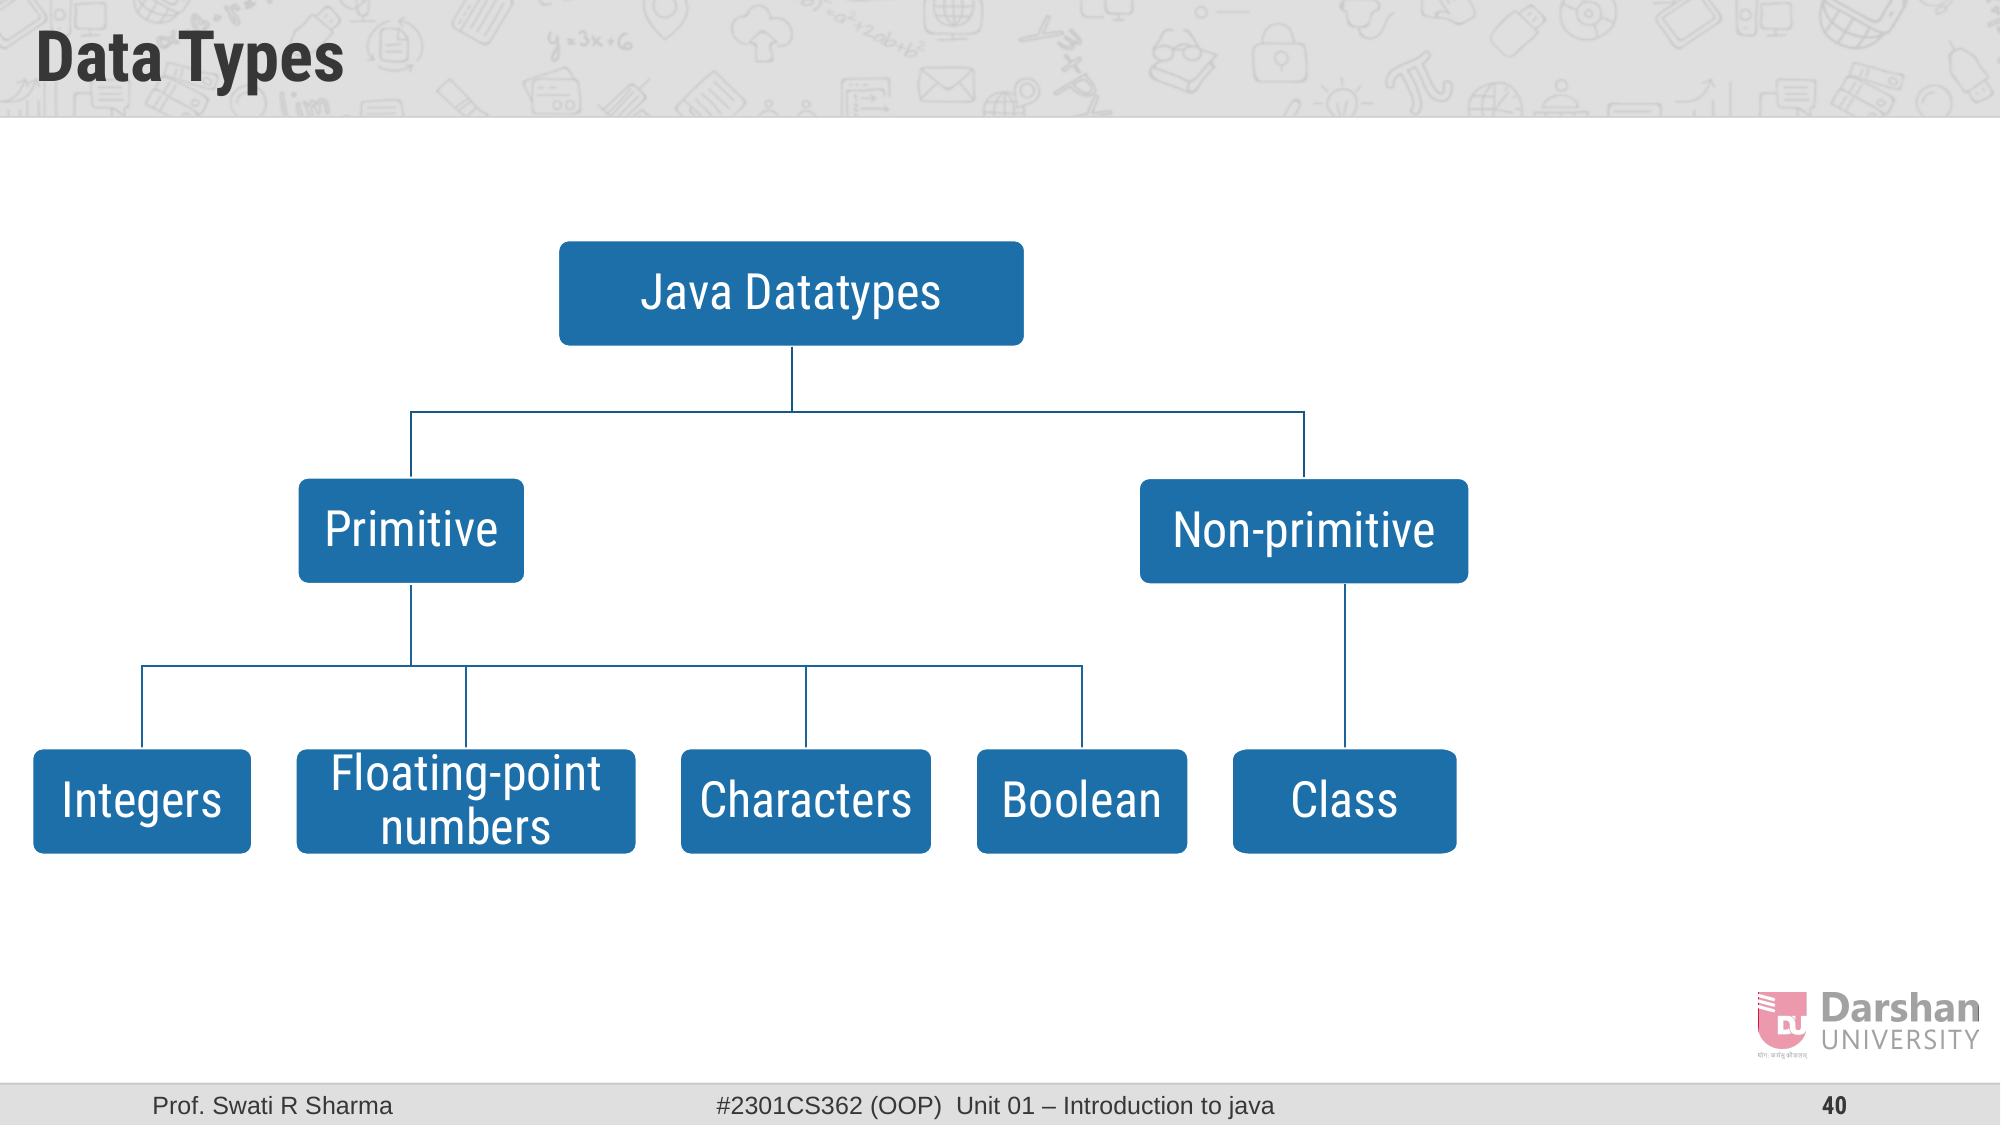

# Data Types
Java Datatypes

Primitive
Non-primitive

Integers
Floating-point numbers
Characters
Boolean

Class